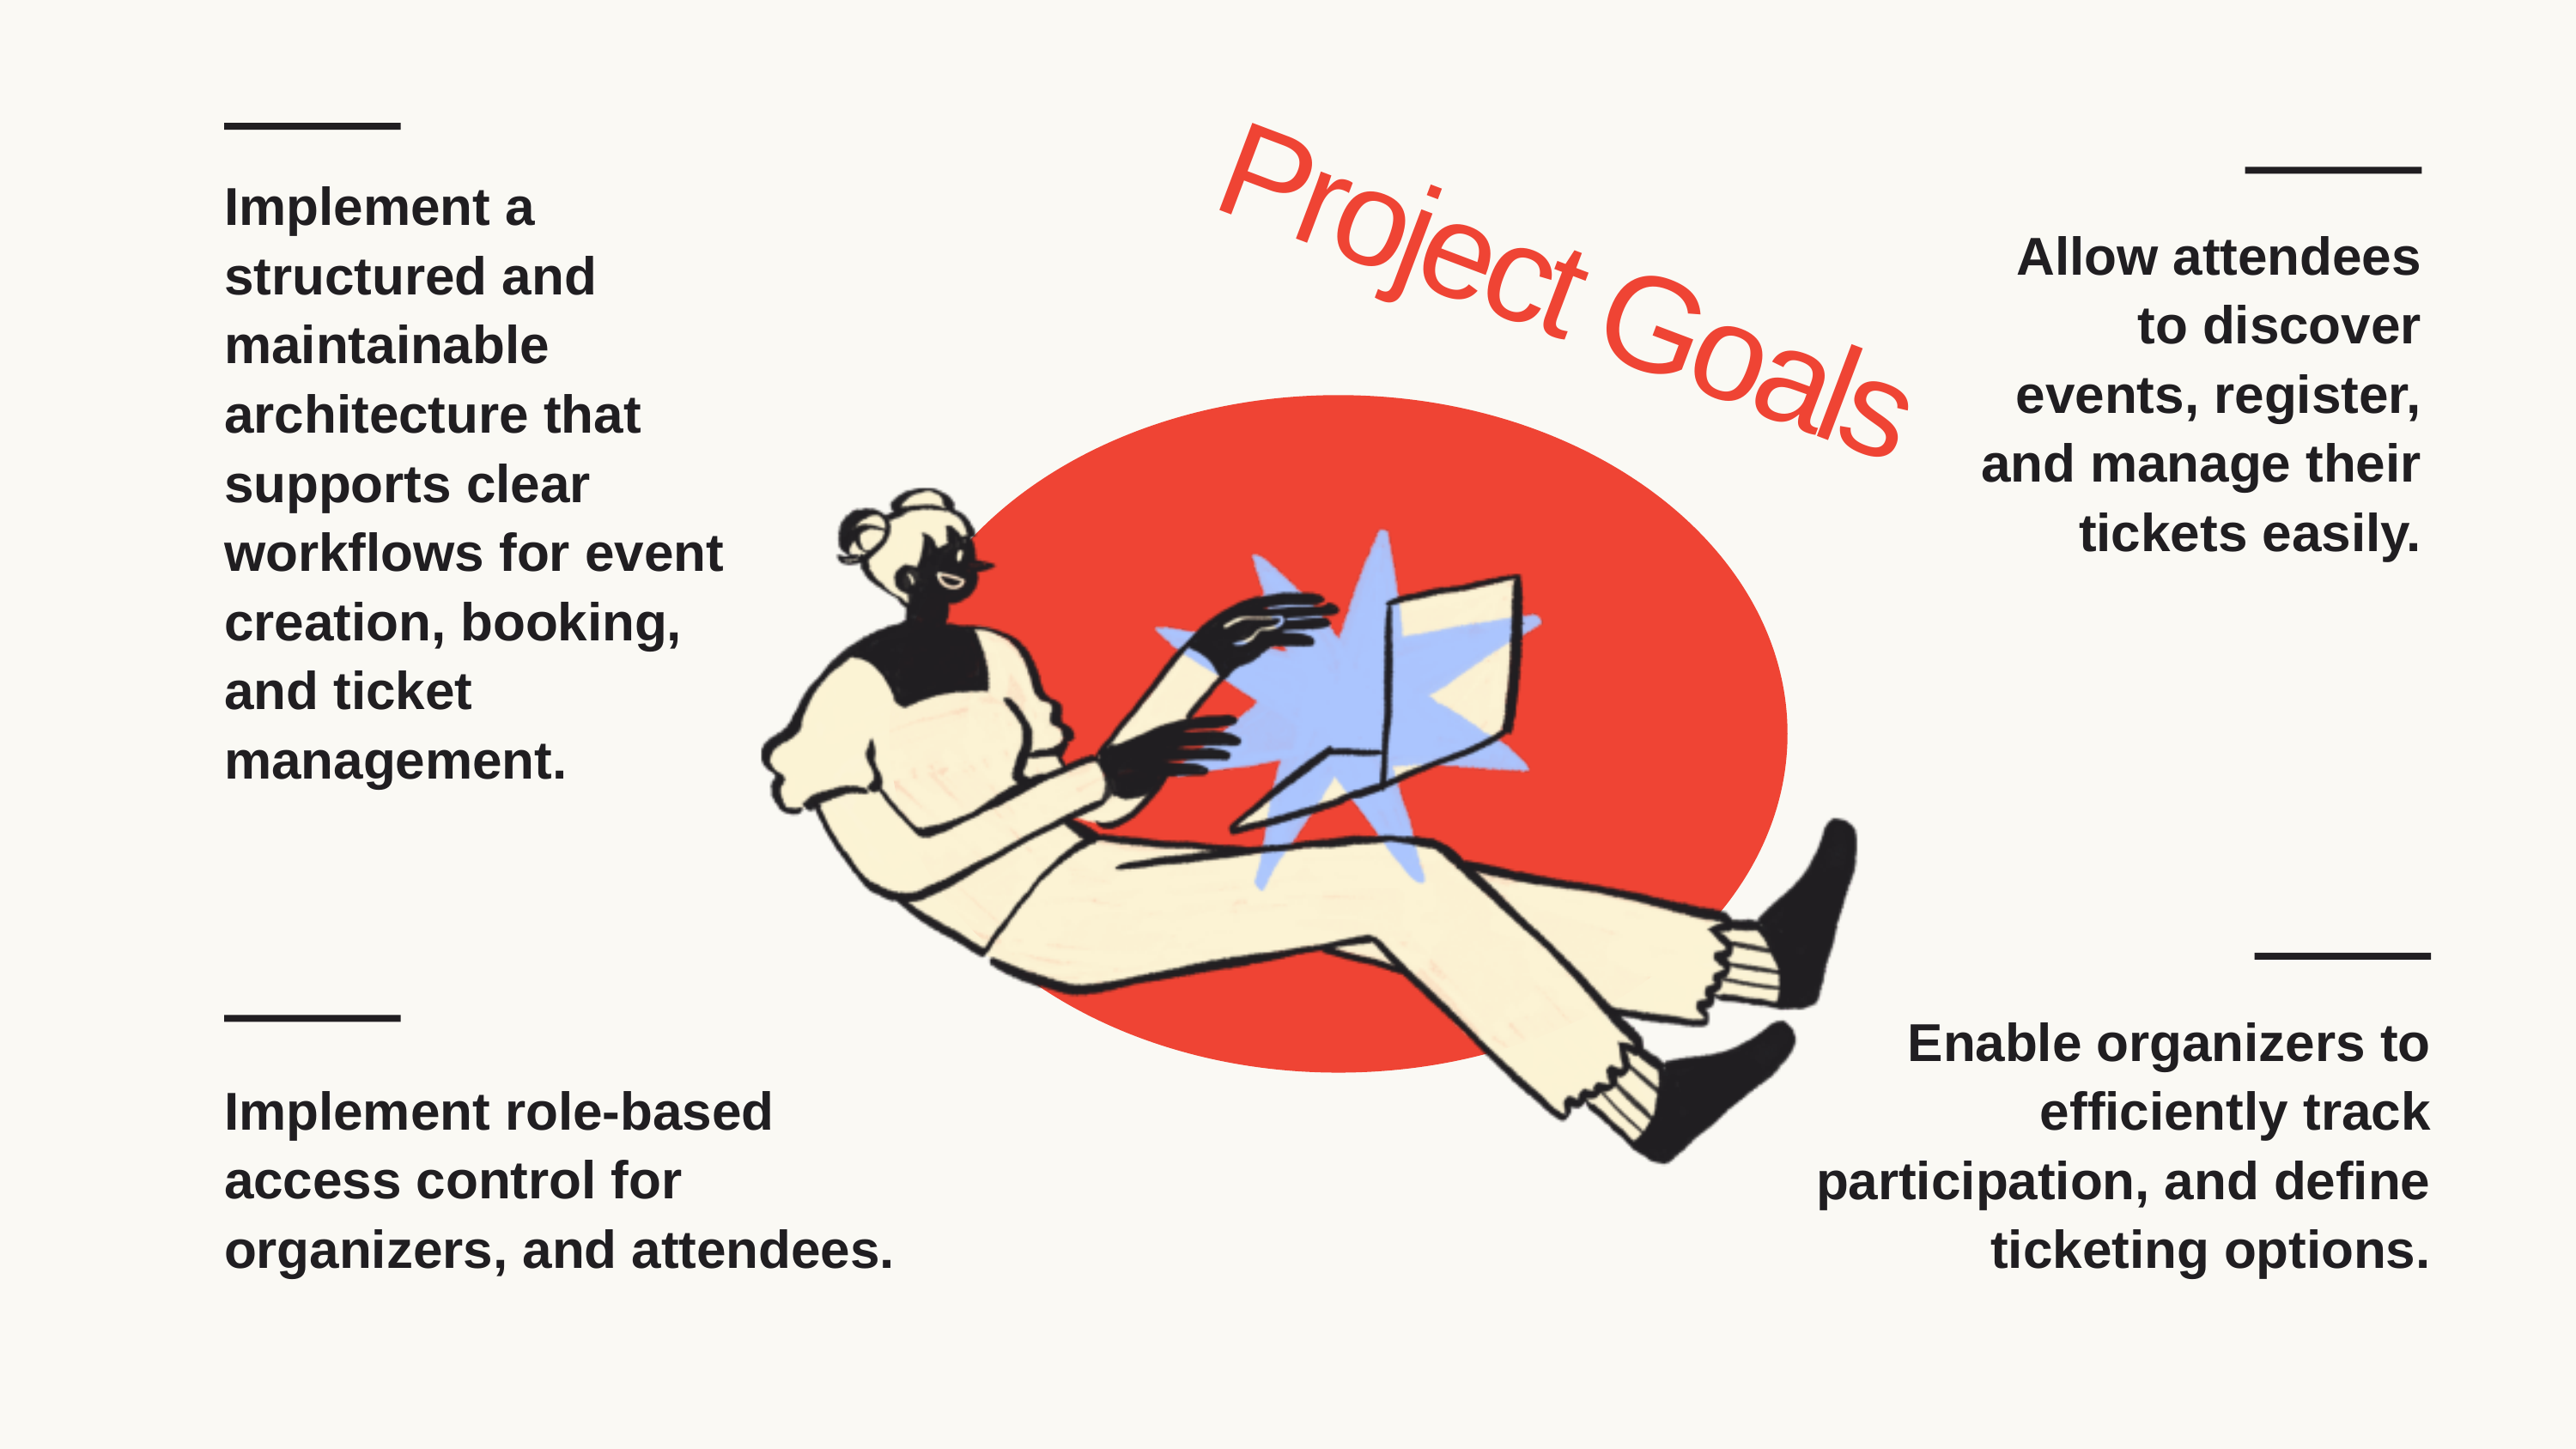

Implement a structured and maintainable architecture that supports clear workflows for event creation, booking, and ticket management.

Allow attendees to discover events, register, and manage their tickets easily.
Project Goals

Enable organizers to efficiently track participation, and define ticketing options.

Implement role-based access control for  organizers, and attendees.